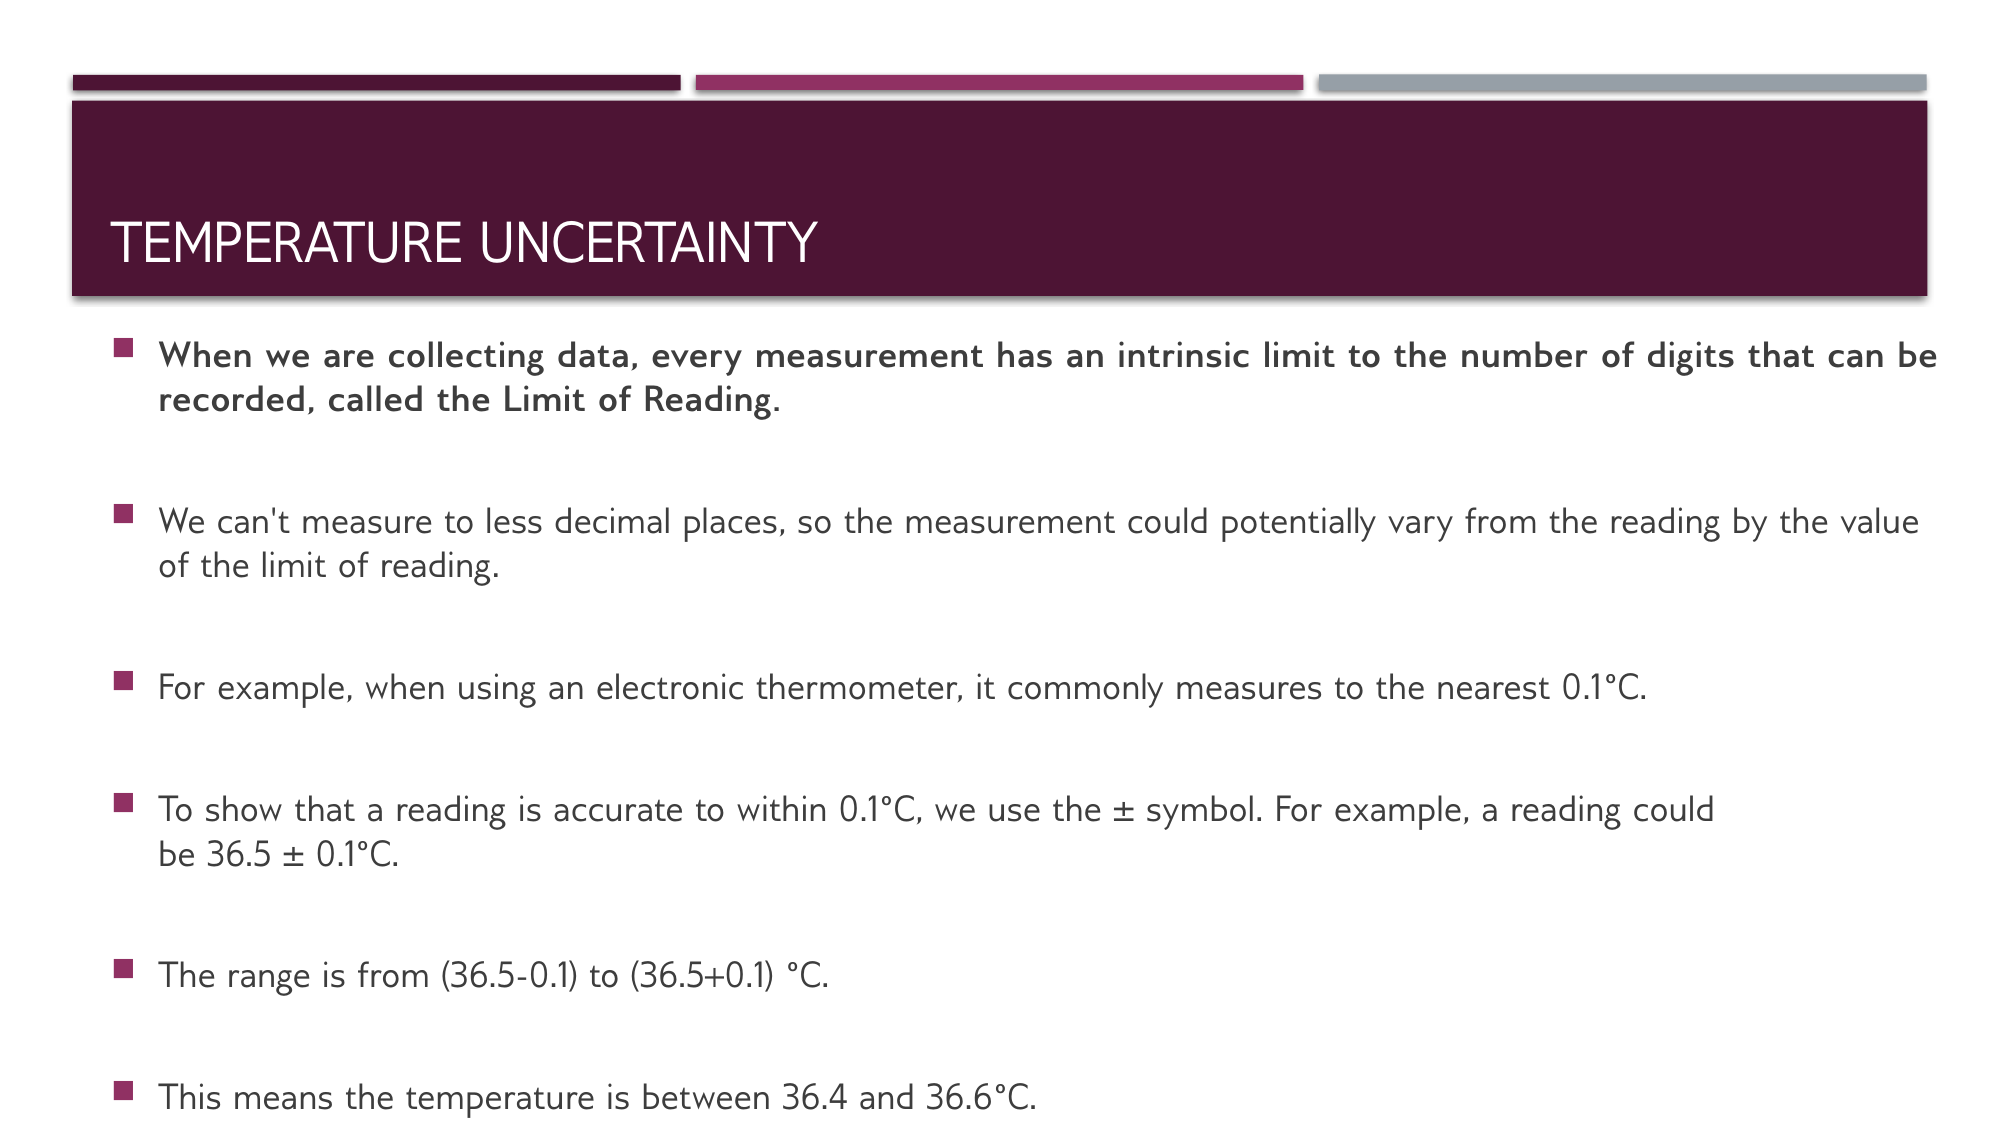

# Temperature Uncertainty
When we are collecting data, every measurement has an intrinsic limit to the number of digits that can be recorded, called the Limit of Reading.

We can't measure to less decimal places, so the measurement could potentially vary from the reading by the value of the limit of reading.

For example, when using an electronic thermometer, it commonly measures to the nearest 0.1ᵒC.

To show that a reading is accurate to within 0.1ᵒC, we use the ± symbol. For example, a reading could be 36.5 ± 0.1ᵒC.

The range is from (36.5−0.1) to (36.5+0.1) ᵒC.

This means the temperature is between 36.4 and 36.6ᵒC.